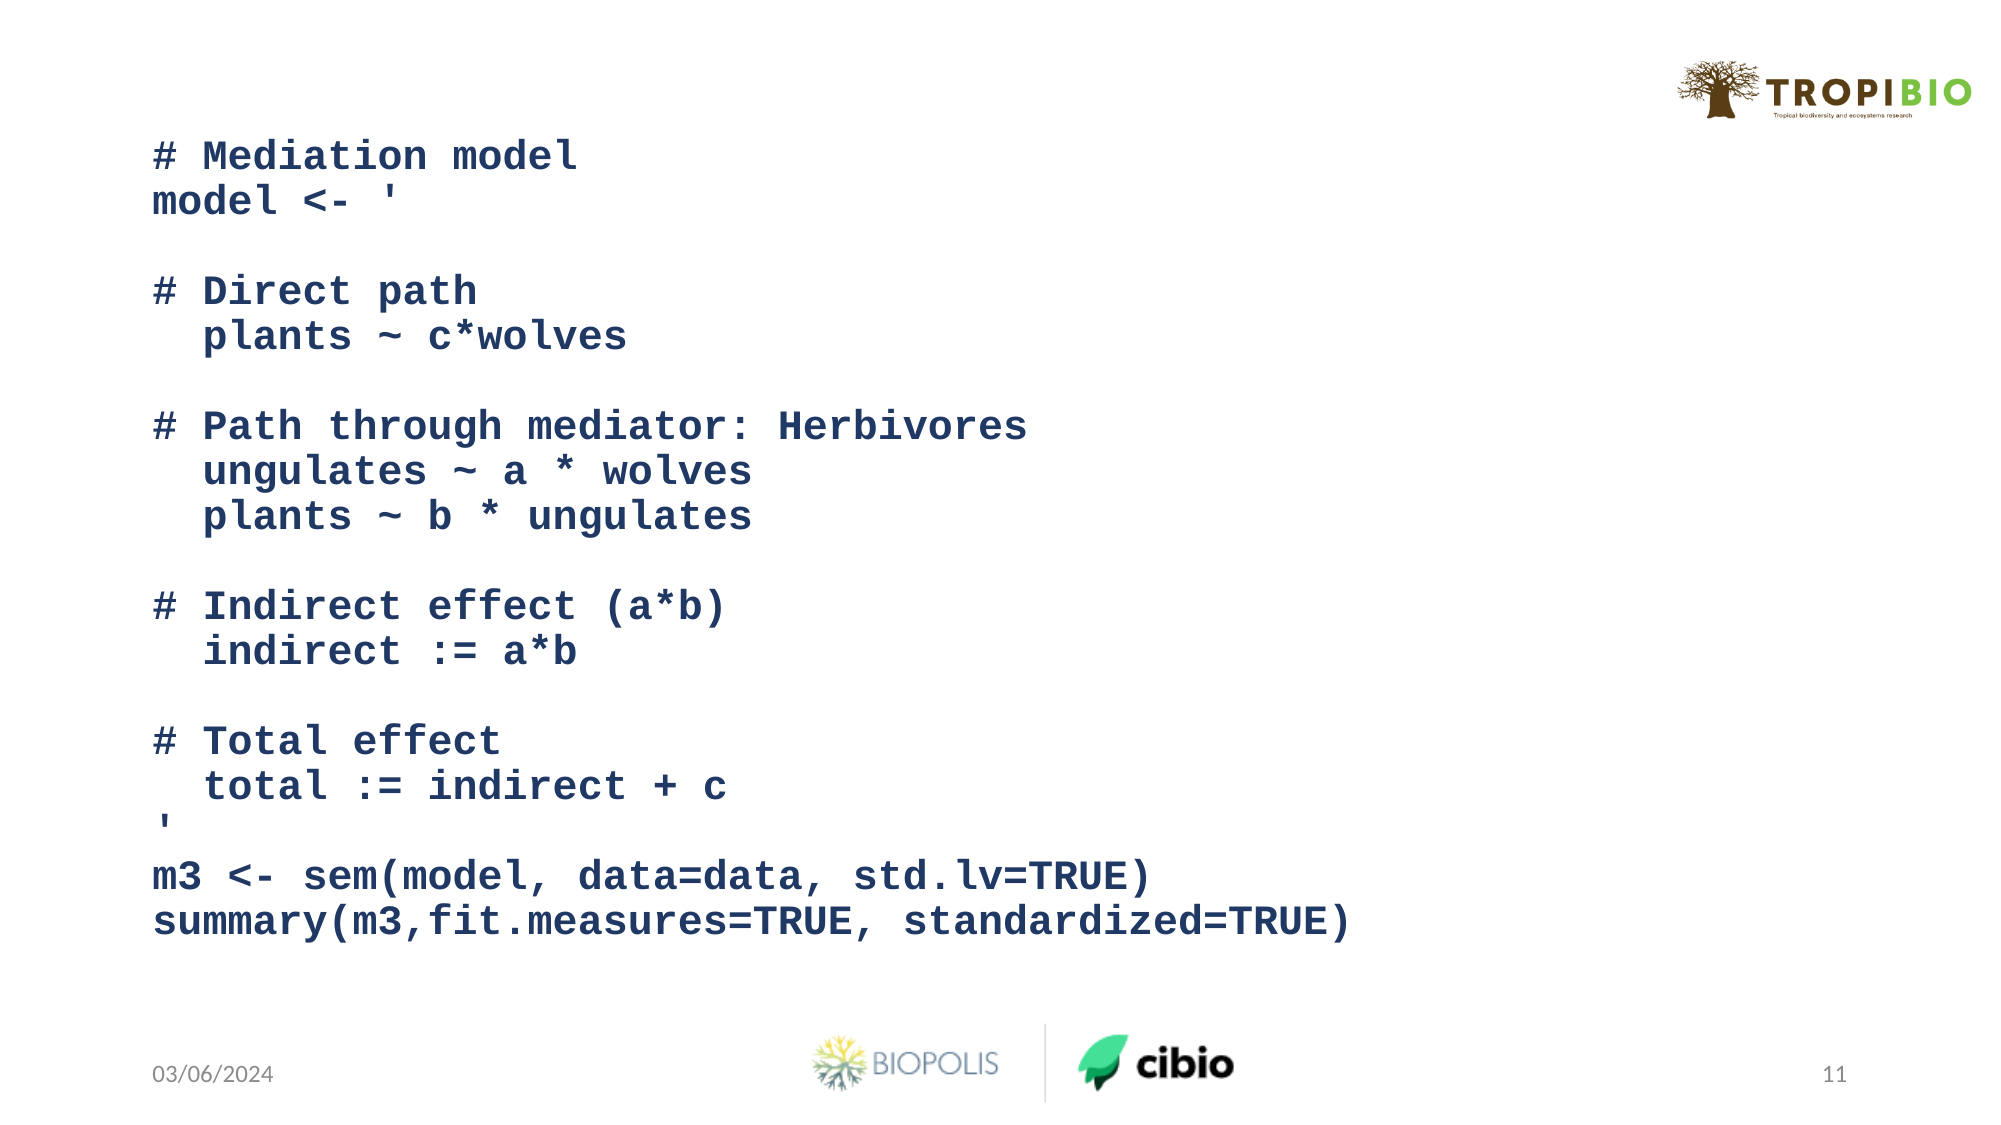

# # Mediation model model <- ' # Direct path plants ~ c*wolves # Path through mediator: Herbivores ungulates ~ a * wolves plants ~ b * ungulates # Indirect effect (a*b) indirect := a*b # Total effect total := indirect + c ' m3 <- sem(model, data=data, std.lv=TRUE) summary(m3,fit.measures=TRUE, standardized=TRUE)
03/06/2024
11